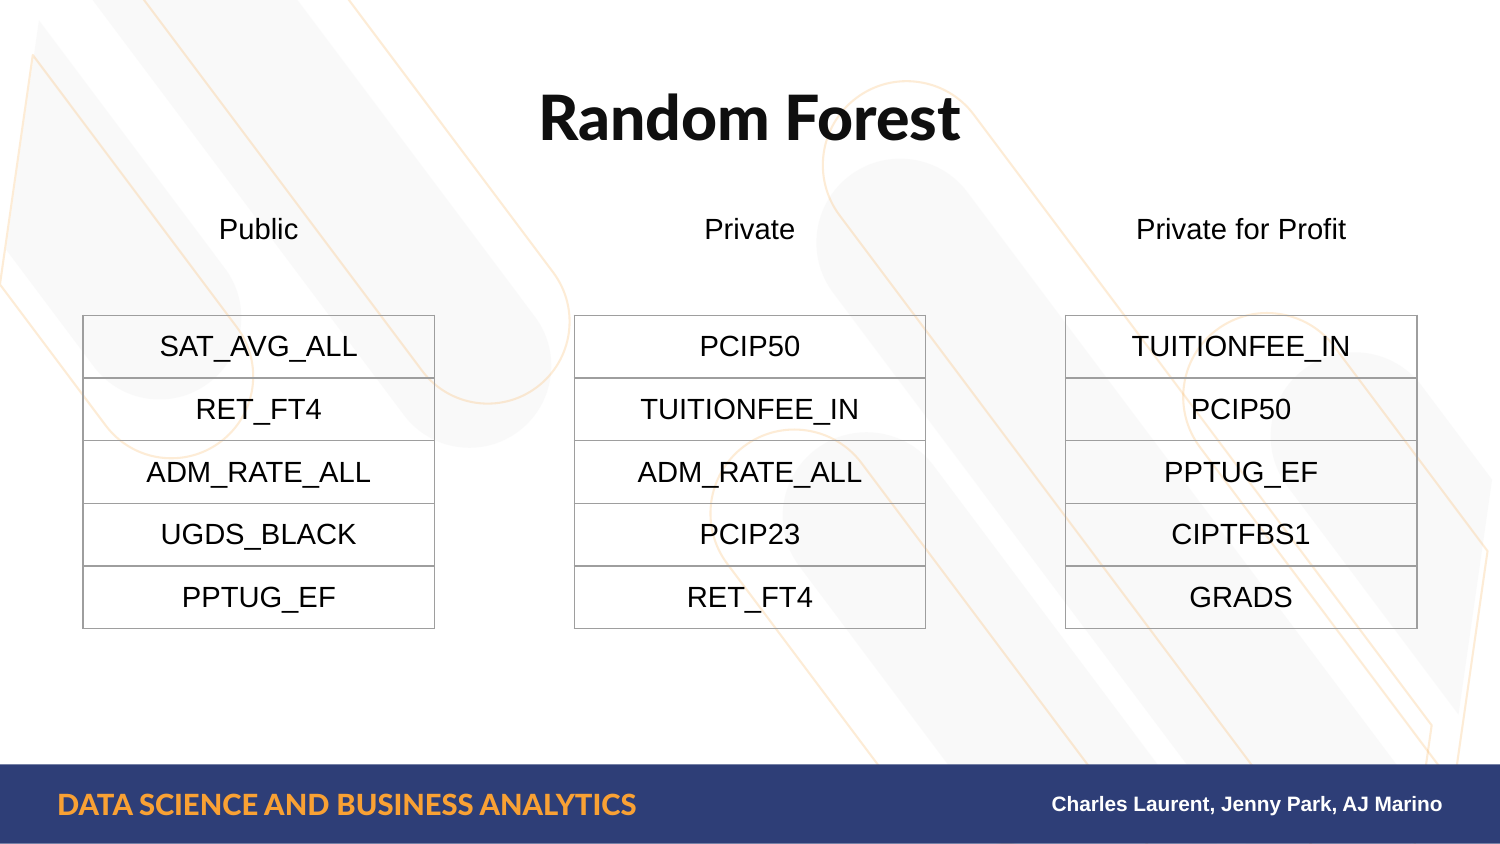

# Random Forest
Public
Private
Private for Profit
| SAT\_AVG\_ALL |
| --- |
| RET\_FT4 |
| ADM\_RATE\_ALL |
| UGDS\_BLACK |
| PPTUG\_EF |
| PCIP50 |
| --- |
| TUITIONFEE\_IN |
| ADM\_RATE\_ALL |
| PCIP23 |
| RET\_FT4 |
| TUITIONFEE\_IN |
| --- |
| PCIP50 |
| PPTUG\_EF |
| CIPTFBS1 |
| GRADS |